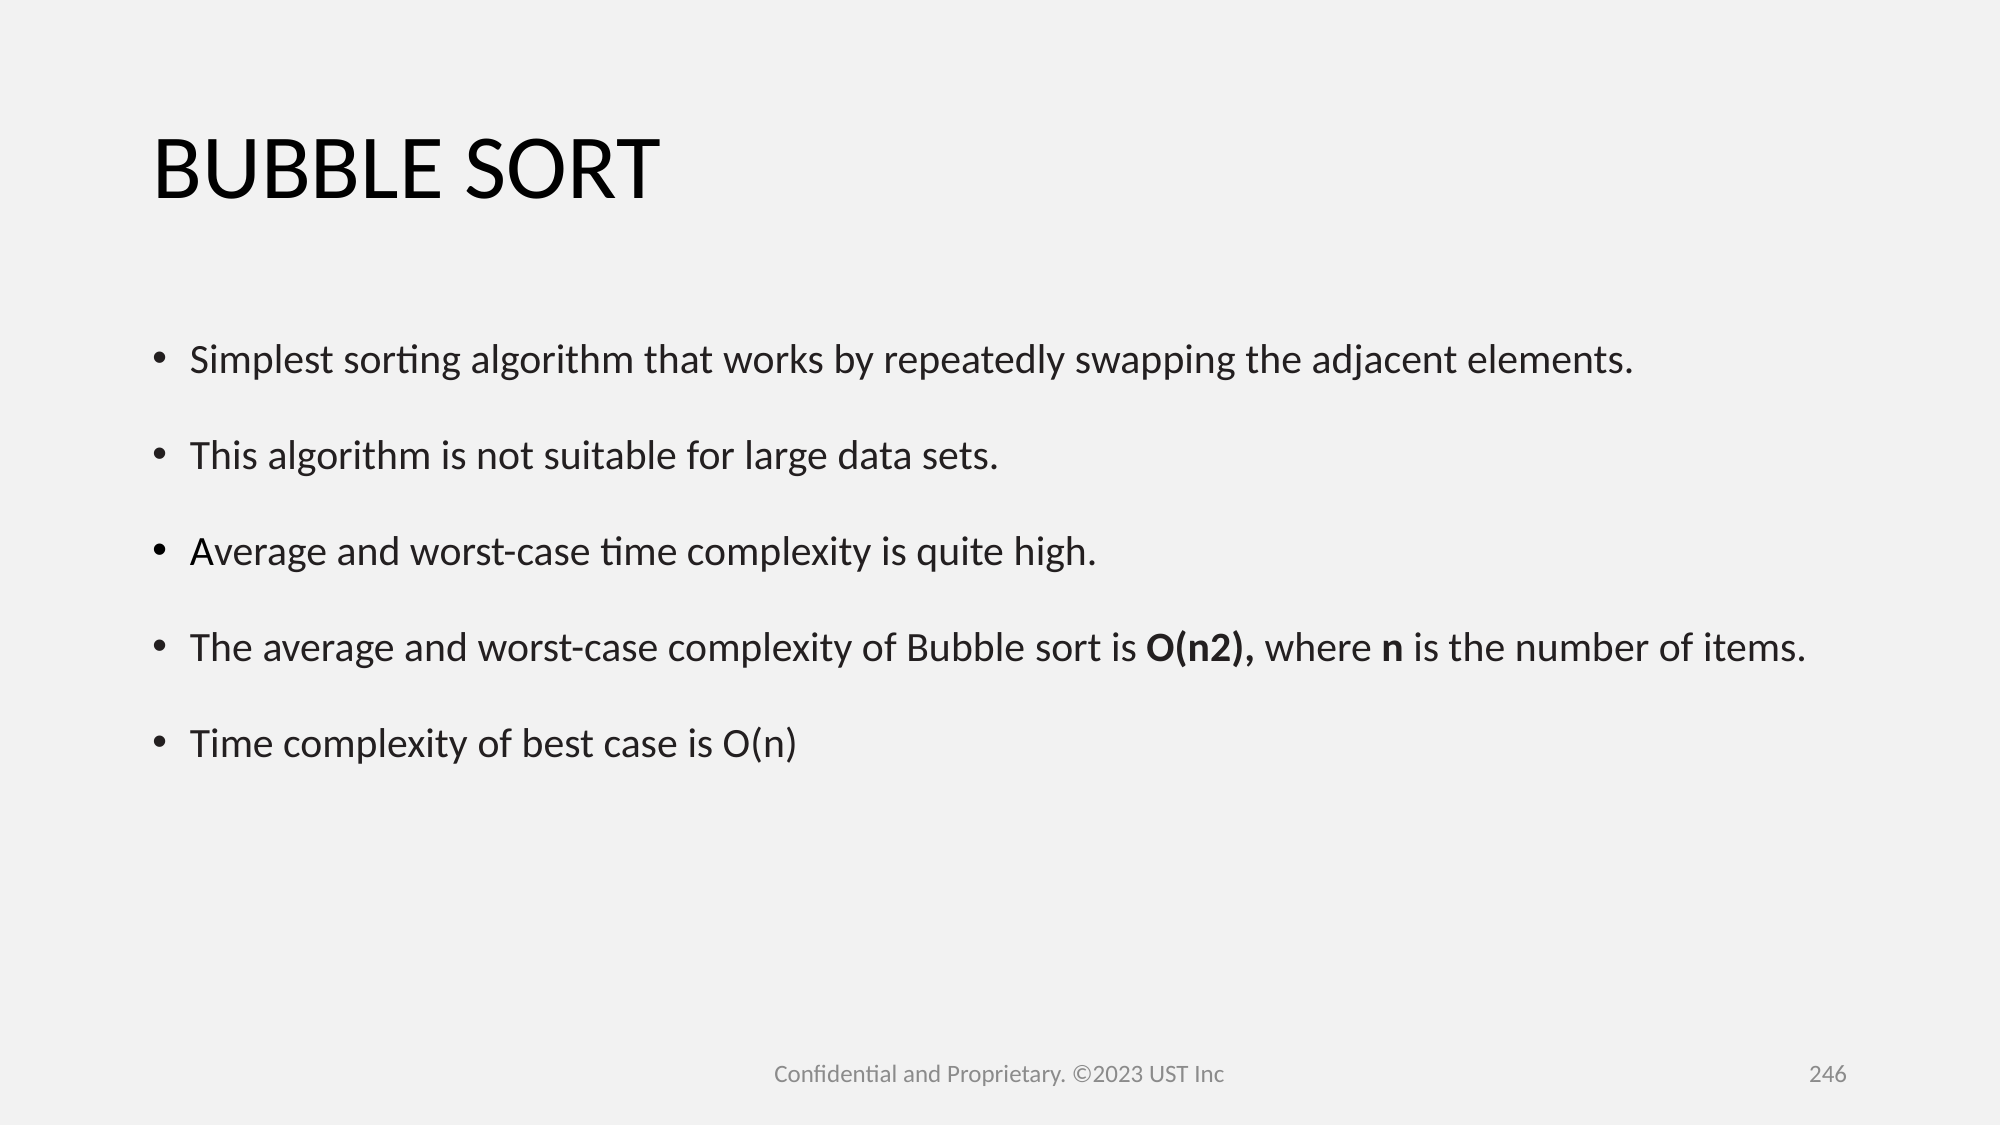

# BUBBLE SORT
Simplest sorting algorithm that works by repeatedly swapping the adjacent elements.
This algorithm is not suitable for large data sets.
Average and worst-case time complexity is quite high.
The average and worst-case complexity of Bubble sort is O(n2), where n is the number of items.
Time complexity of best case is O(n)

Confidential and Proprietary. ©2023 UST Inc
246